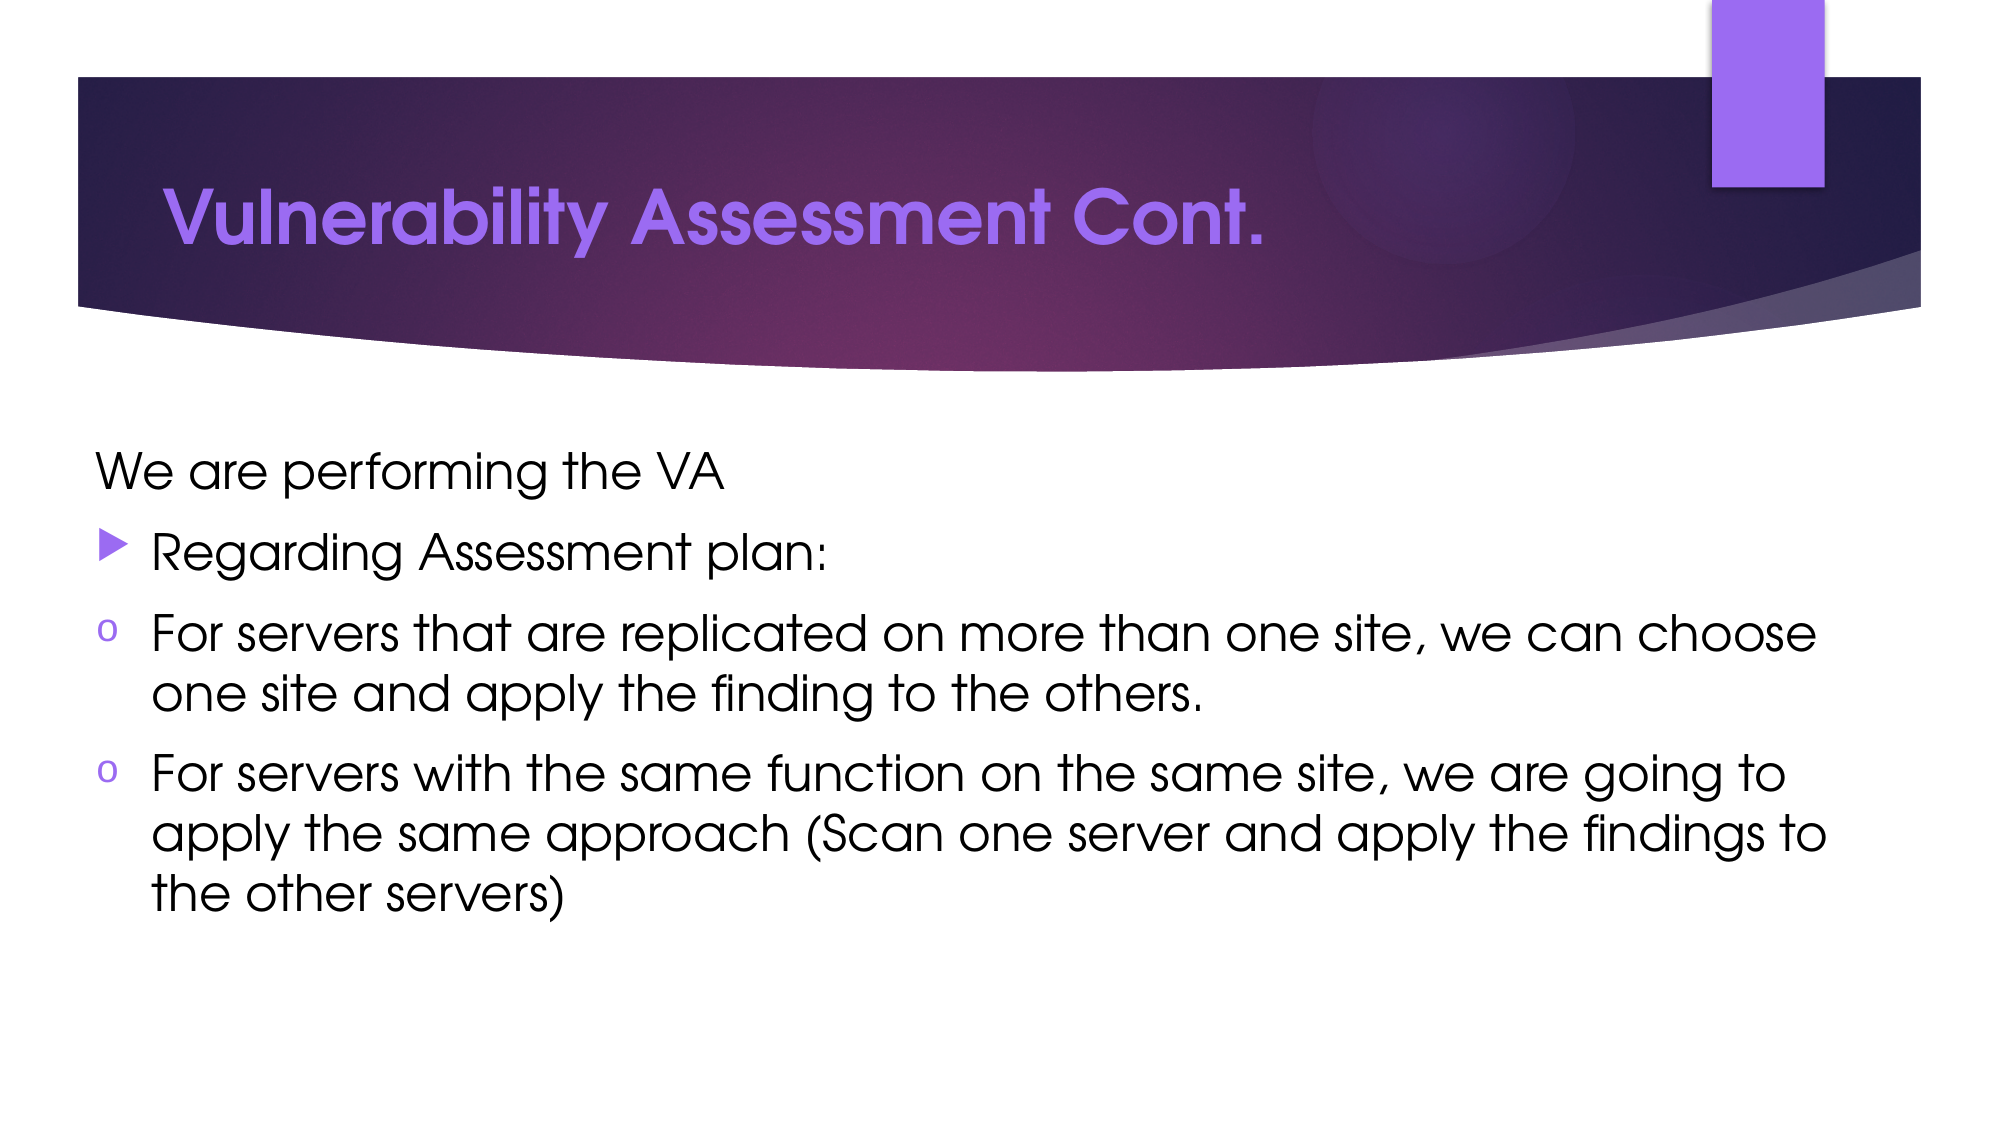

# Vulnerability Assessment Cont.
We are performing the VA
Regarding Assessment plan:
For servers that are replicated on more than one site, we can choose one site and apply the finding to the others.
For servers with the same function on the same site, we are going to apply the same approach (Scan one server and apply the findings to the other servers)